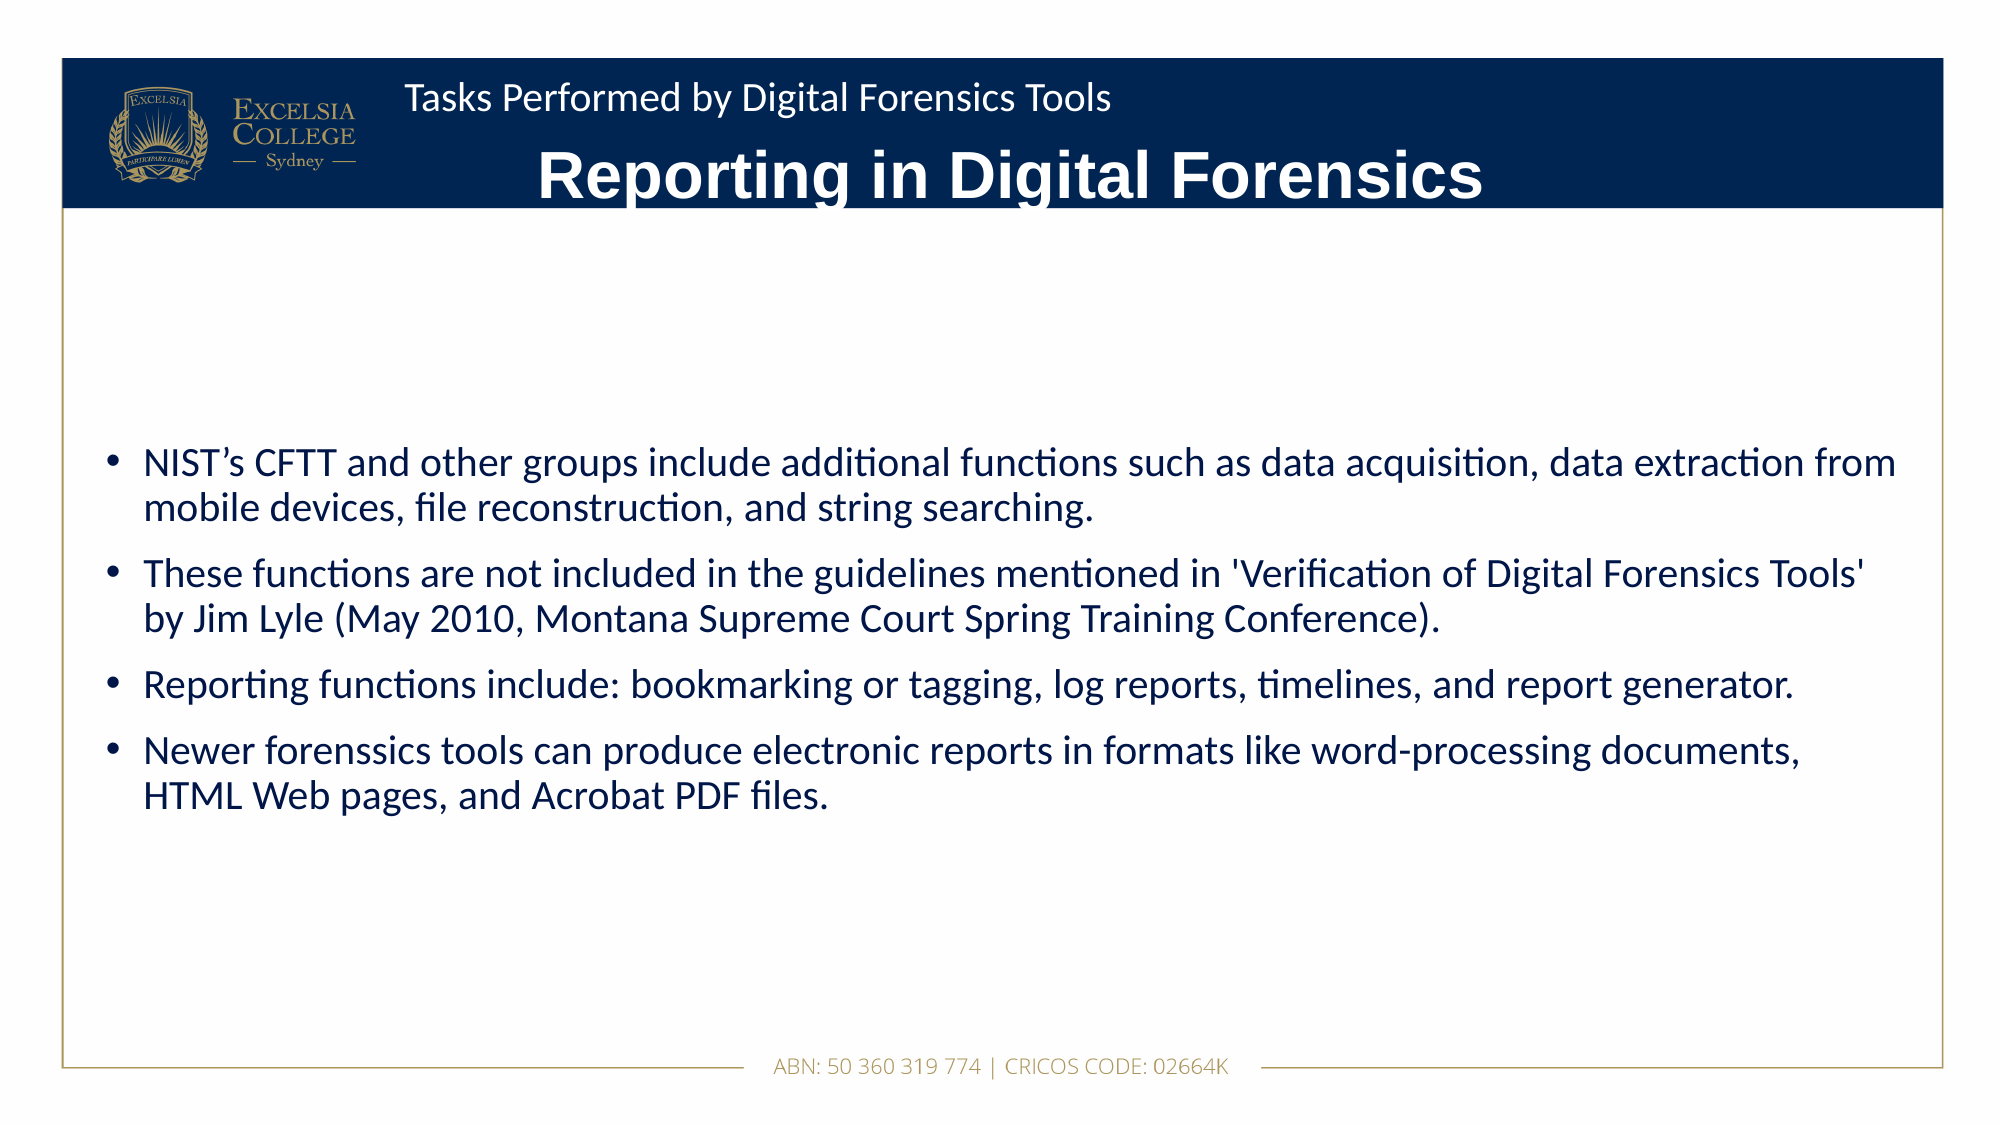

# Tasks Performed by Digital Forensics Tools
Reporting in Digital Forensics
NIST’s CFTT and other groups include additional functions such as data acquisition, data extraction from mobile devices, file reconstruction, and string searching.
These functions are not included in the guidelines mentioned in 'Verification of Digital Forensics Tools' by Jim Lyle (May 2010, Montana Supreme Court Spring Training Conference).
Reporting functions include: bookmarking or tagging, log reports, timelines, and report generator.
Newer forenssics tools can produce electronic reports in formats like word-processing documents, HTML Web pages, and Acrobat PDF files.